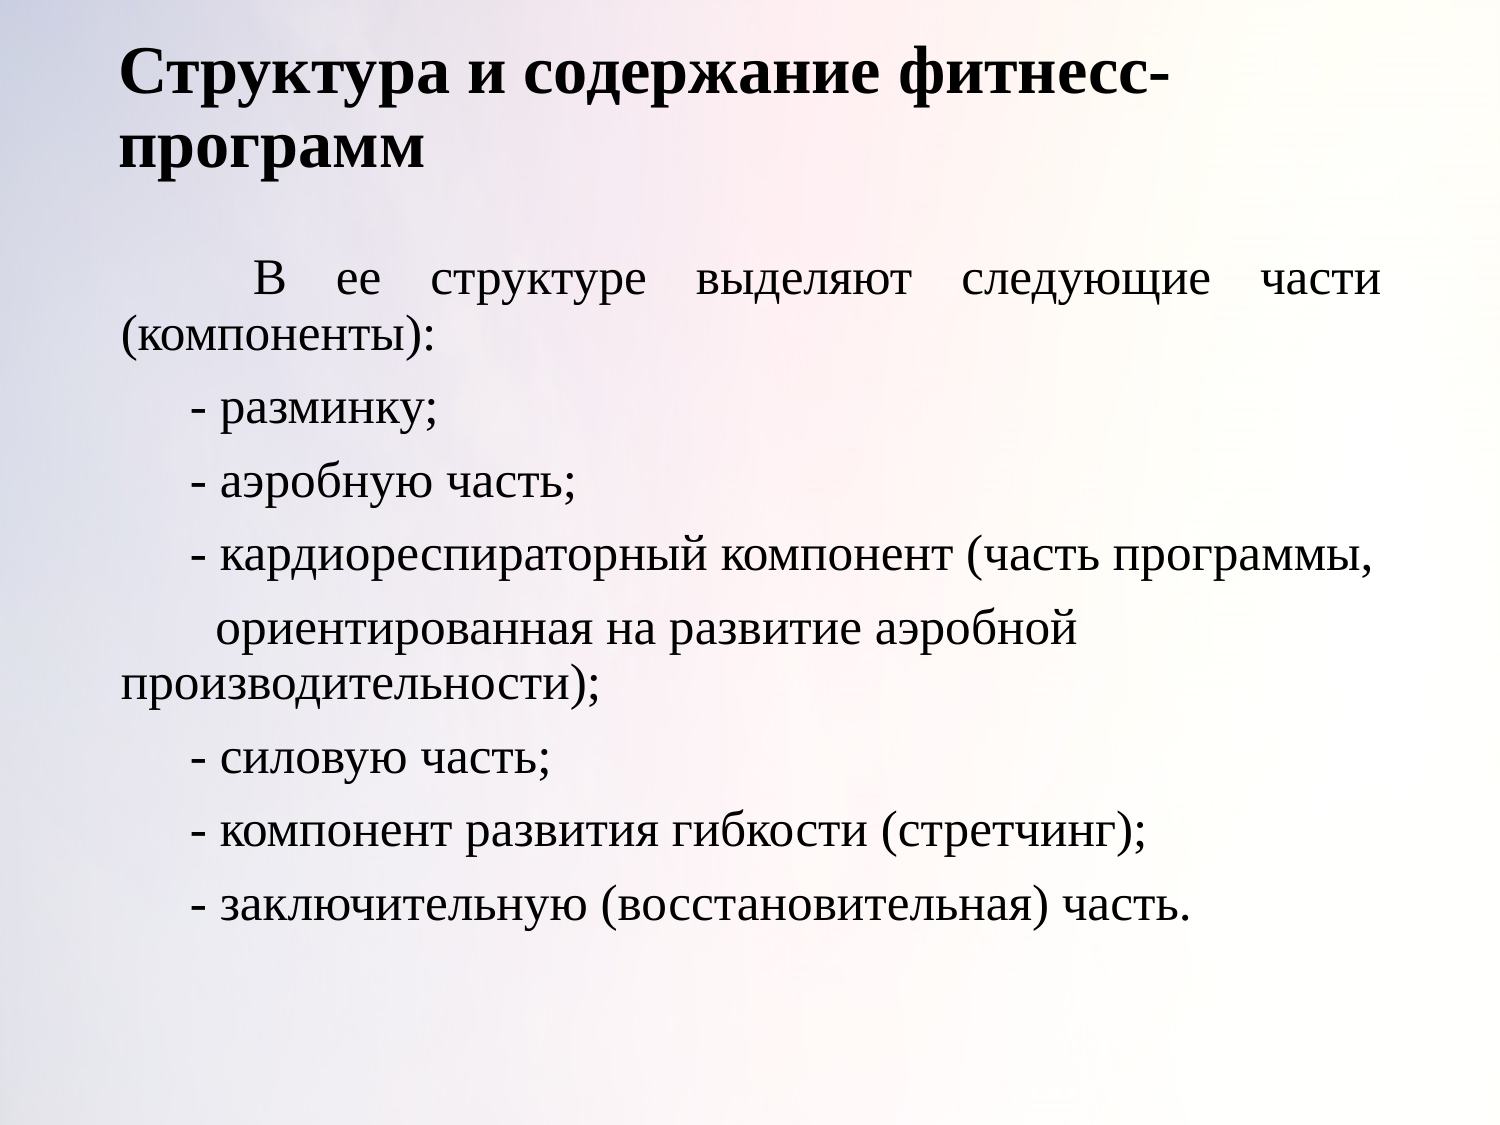

# Структура и содержание фитнесс-программ
	В ее структуре выделяют следующие части (компоненты):
- разминку;
- аэробную часть;
- кардиореспираторный компонент (часть программы,
  ориентированная на развитие аэробной производительности);
- силовую часть;
- компонент развития гибкости (стретчинг);
- заключительную (восстановительная) часть.